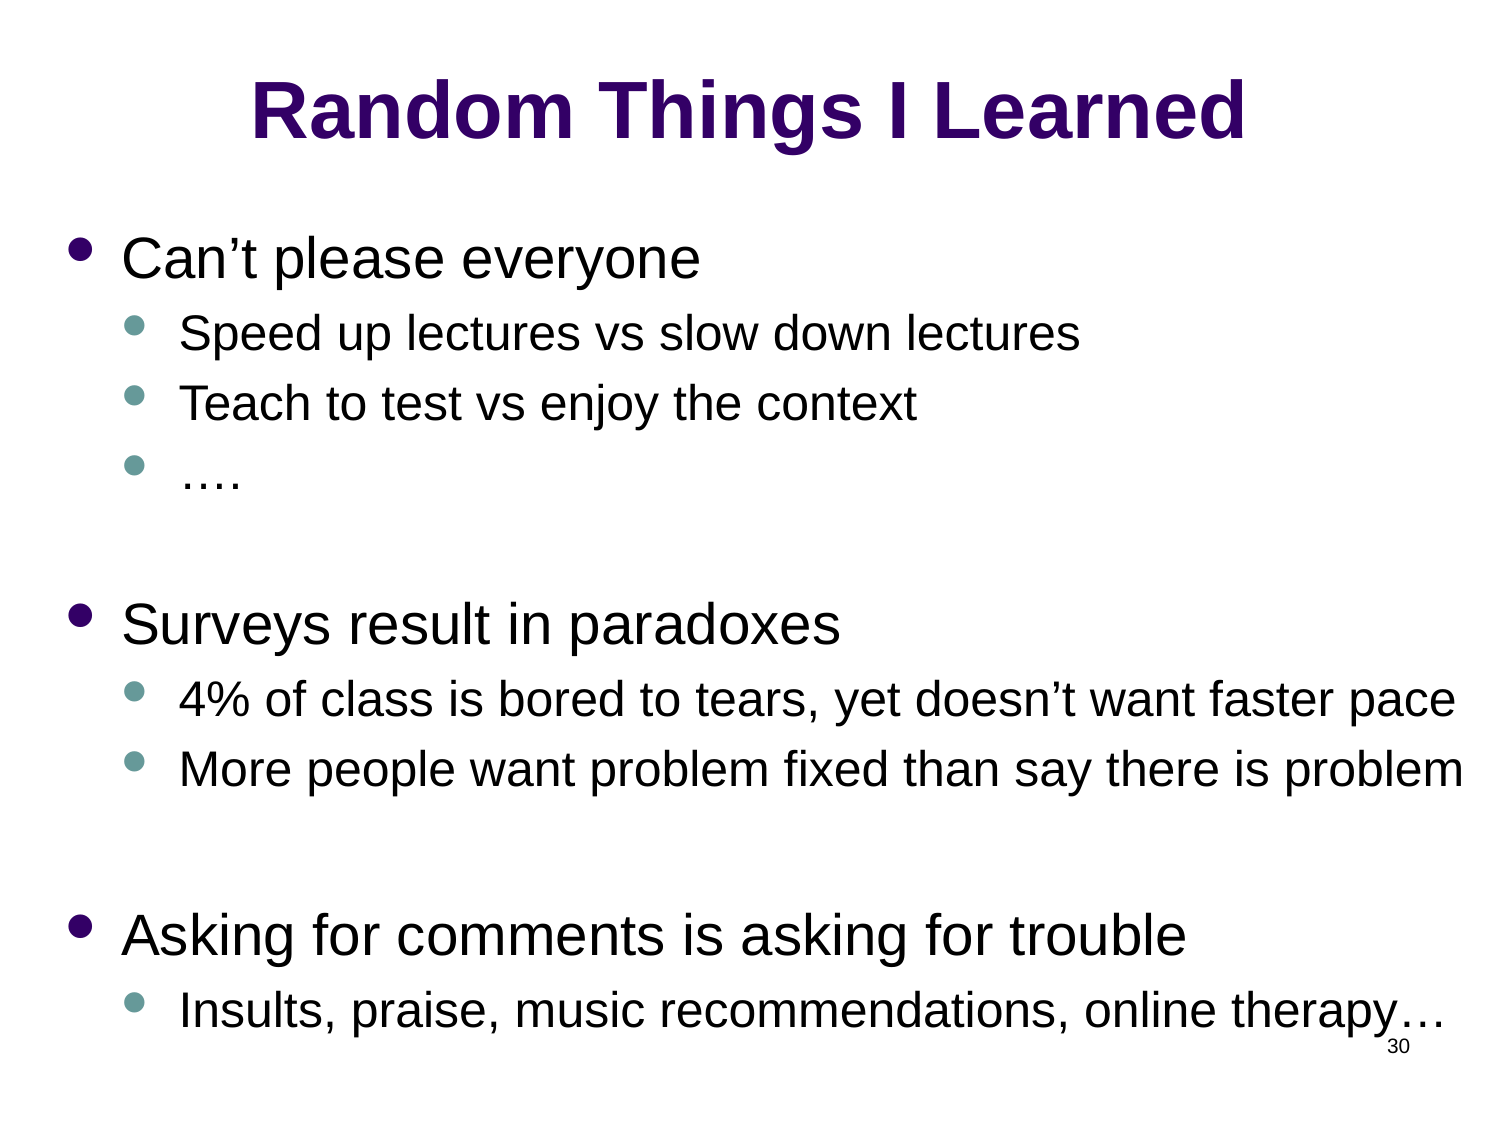

# Random Things I Learned
Can’t please everyone
Speed up lectures vs slow down lectures
Teach to test vs enjoy the context
….

Surveys result in paradoxes
4% of class is bored to tears, yet doesn’t want faster pace
More people want problem fixed than say there is problem

Asking for comments is asking for trouble
Insults, praise, music recommendations, online therapy…
30